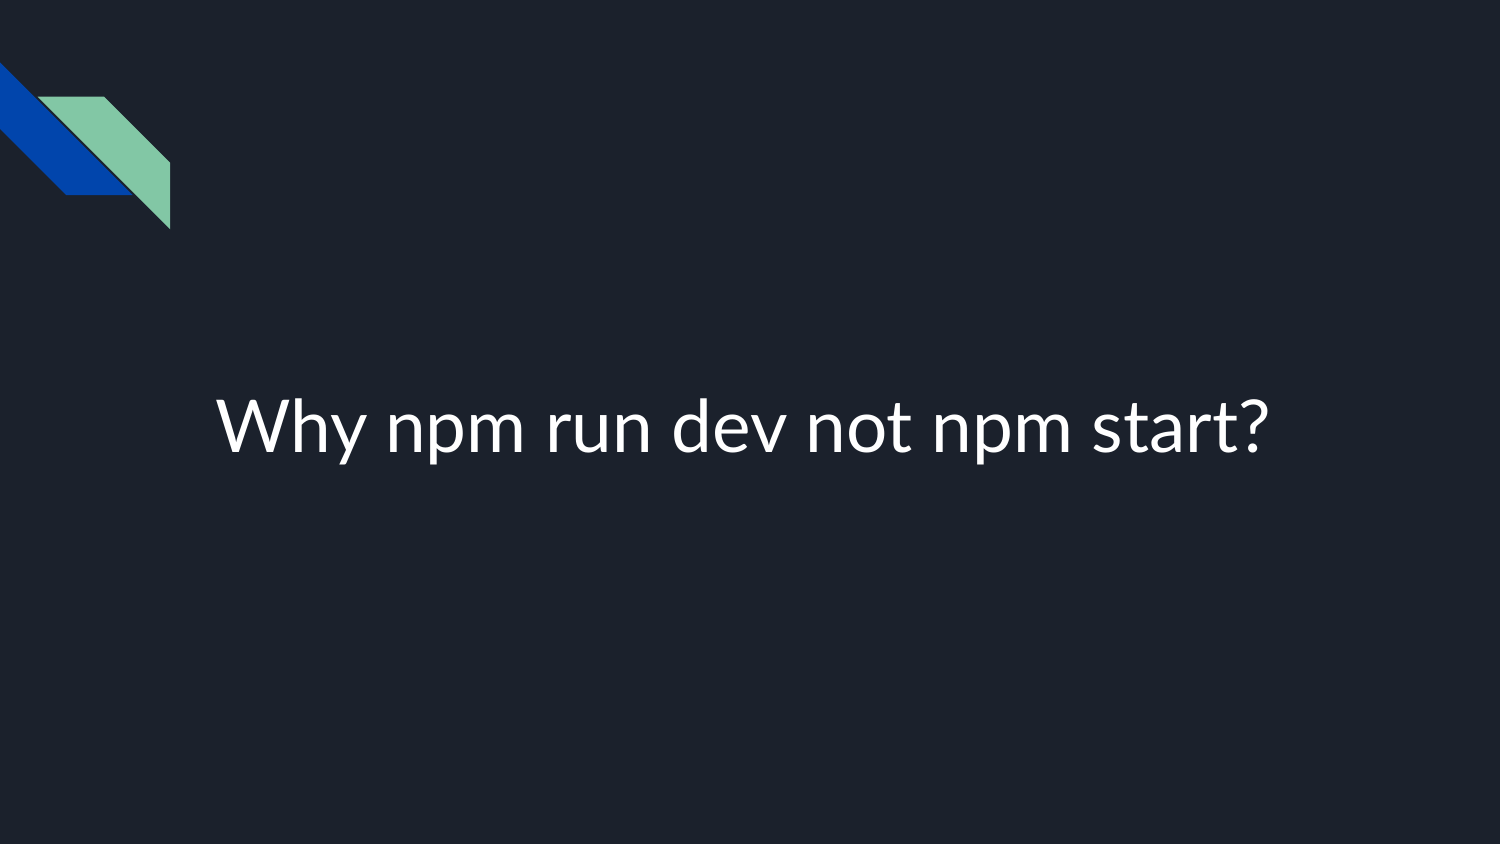

Why npm run dev not npm start?